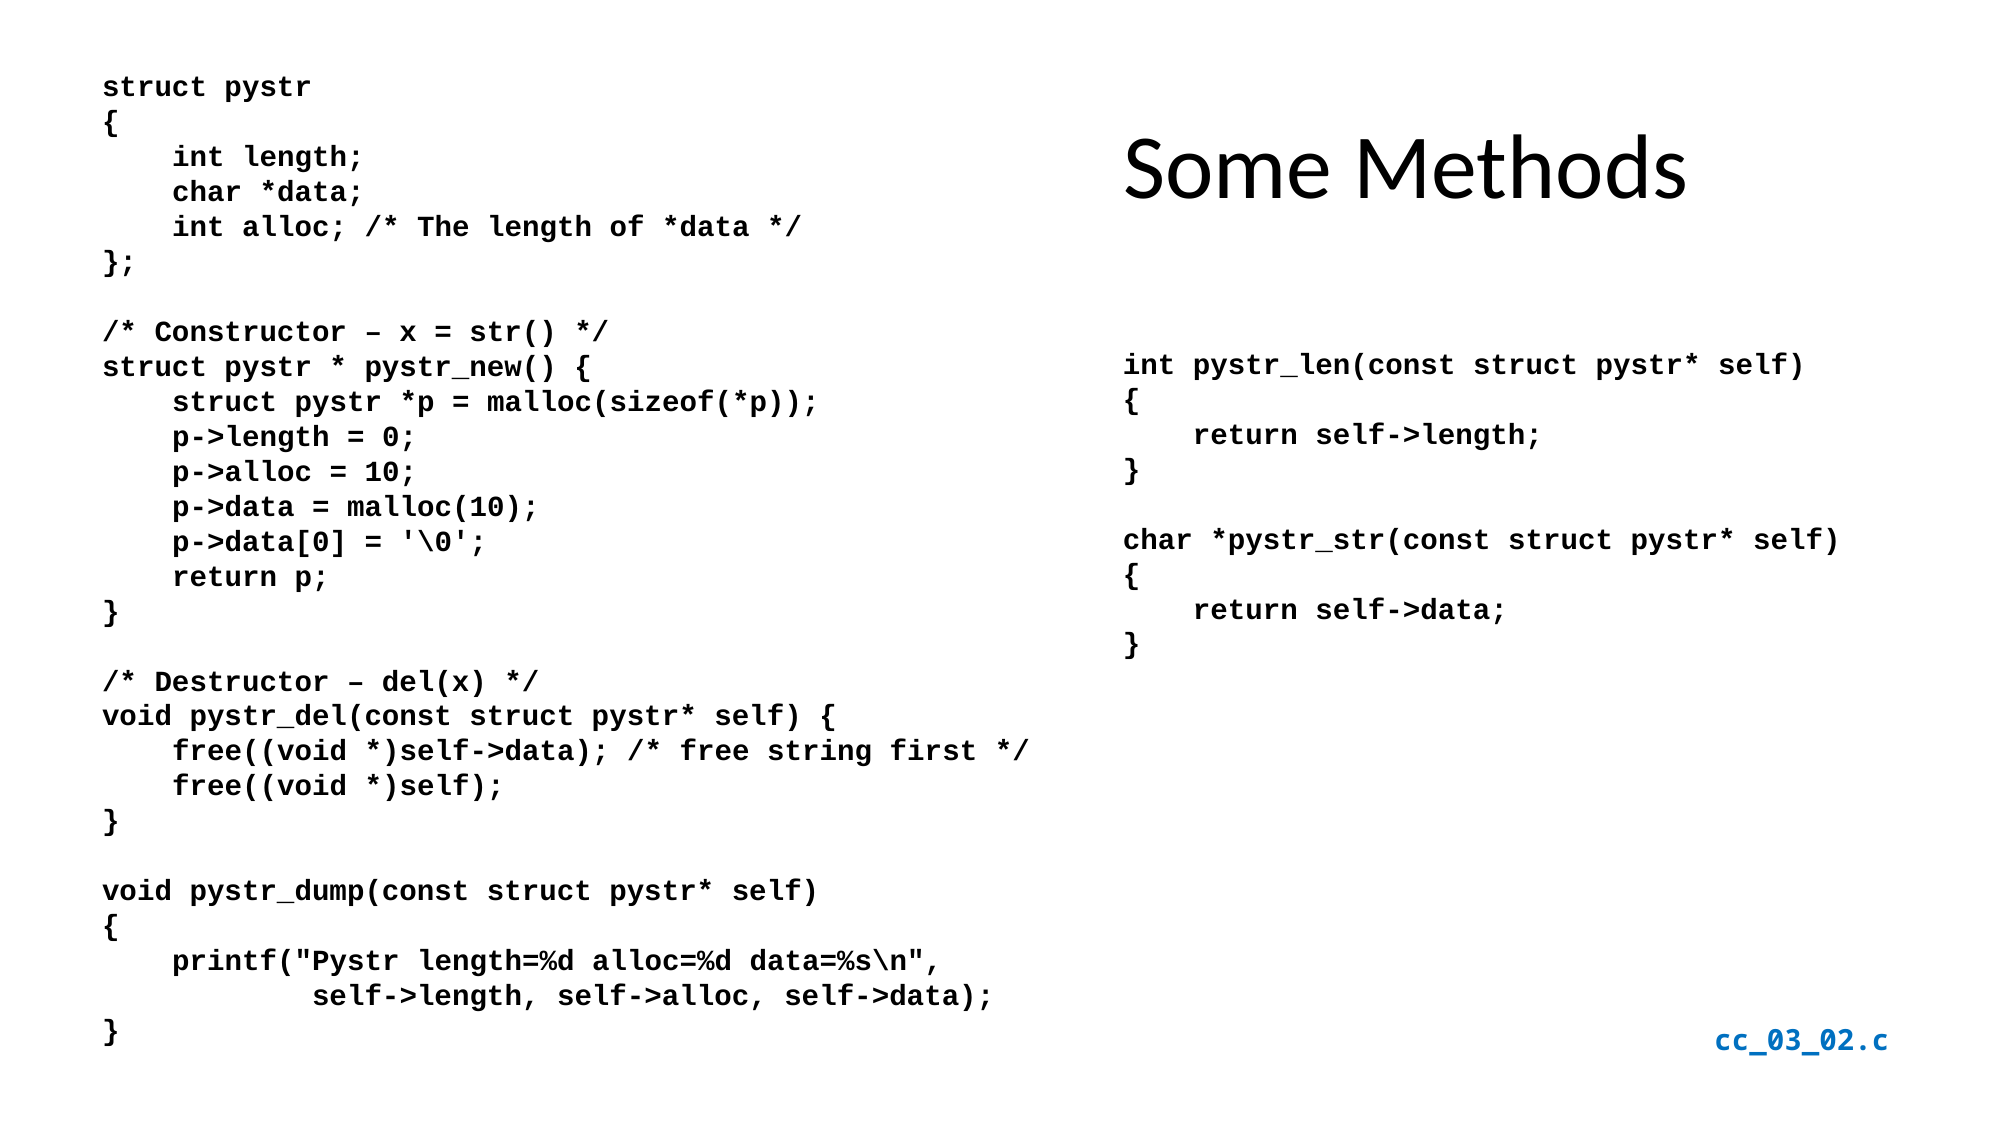

# Some Methods
struct pystr
{
    int length;
    char *data;
    int alloc; /* The length of *data */
};

/* Constructor – x = str() */
struct pystr * pystr_new() {
    struct pystr *p = malloc(sizeof(*p));
    p->length = 0;
    p->alloc = 10;
    p->data = malloc(10);
    p->data[0] = '\0';
    return p;
}

/* Destructor – del(x) */
void pystr_del(const struct pystr* self) {
    free((void *)self->data); /* free string first */
    free((void *)self);
}

void pystr_dump(const struct pystr* self)
{
    printf("Pystr length=%d alloc=%d data=%s\n",
            self->length, self->alloc, self->data);
}
int pystr_len(const struct pystr* self)
{
    return self->length;
}

char *pystr_str(const struct pystr* self)
{
    return self->data;
}
cc_03_02.c